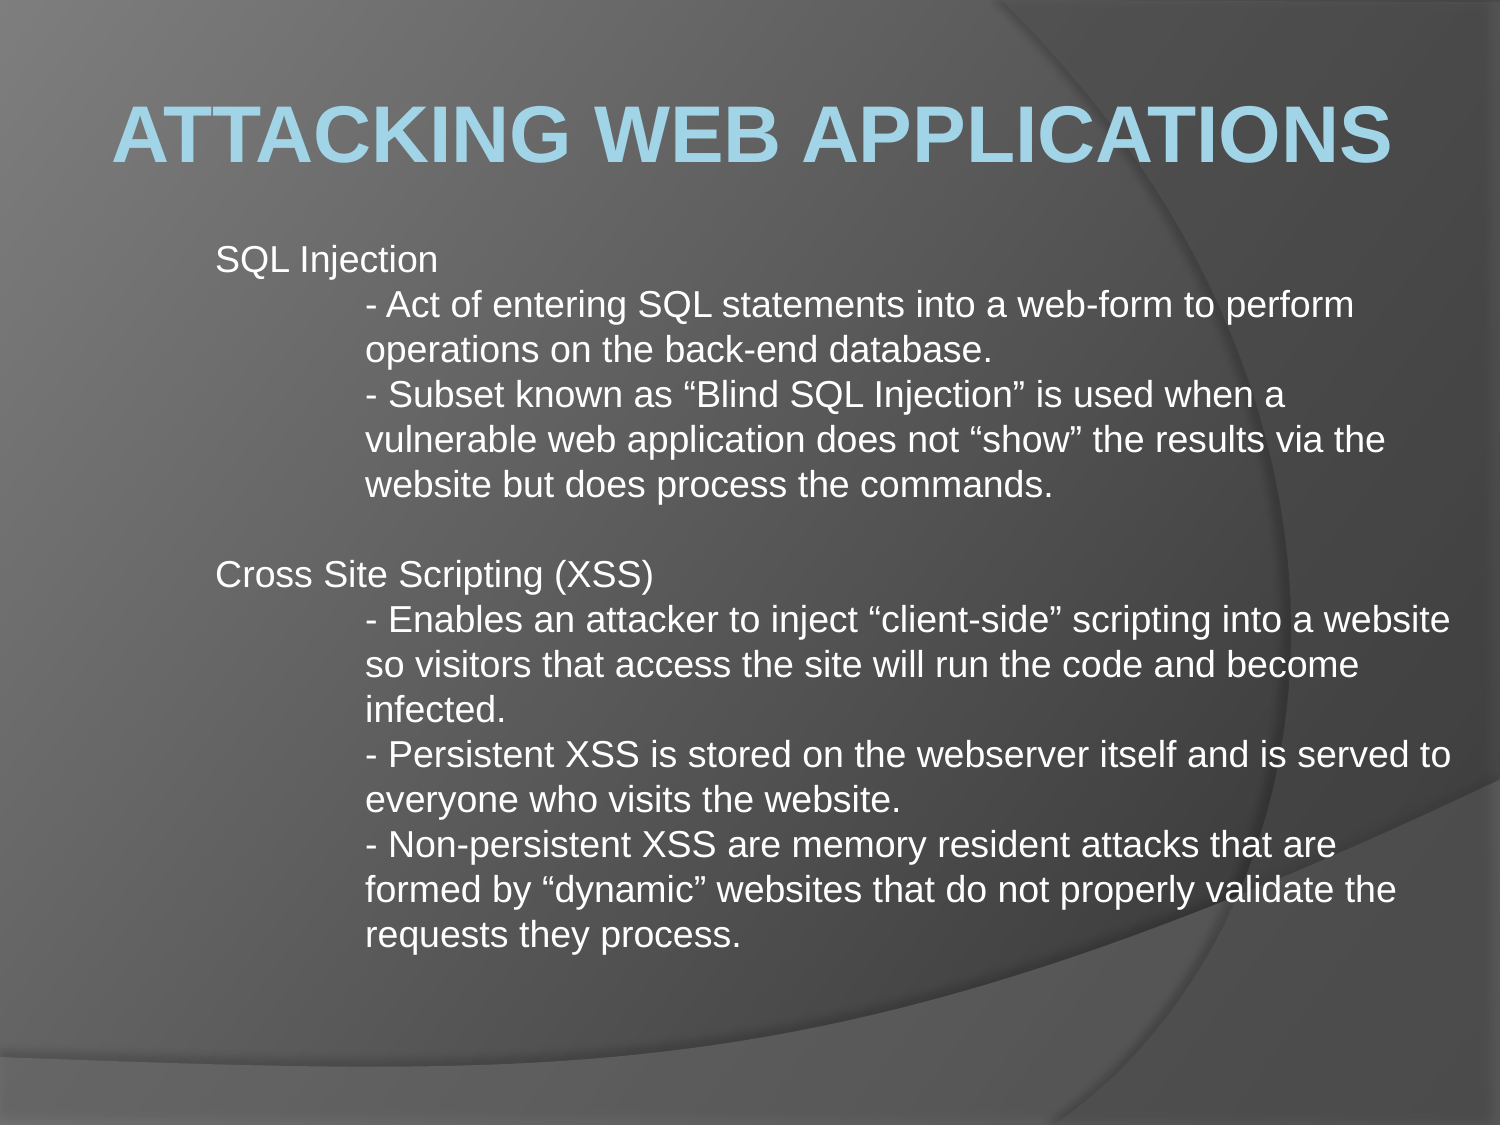

# Attacking web applications

	SQL Injection
		- Act of entering SQL statements into a web-form to perform 			operations on the back-end database.
		- Subset known as “Blind SQL Injection” is used when a 			vulnerable web application does not “show” the results via the 			website but does process the commands.

	Cross Site Scripting (XSS)
		- Enables an attacker to inject “client-side” scripting into a website 		so visitors that access the site will run the code and become 			infected.
		- Persistent XSS is stored on the webserver itself and is served to 		everyone who visits the website.
		- Non-persistent XSS are memory resident attacks that are 			formed by “dynamic” websites that do not properly validate the 			requests they process.